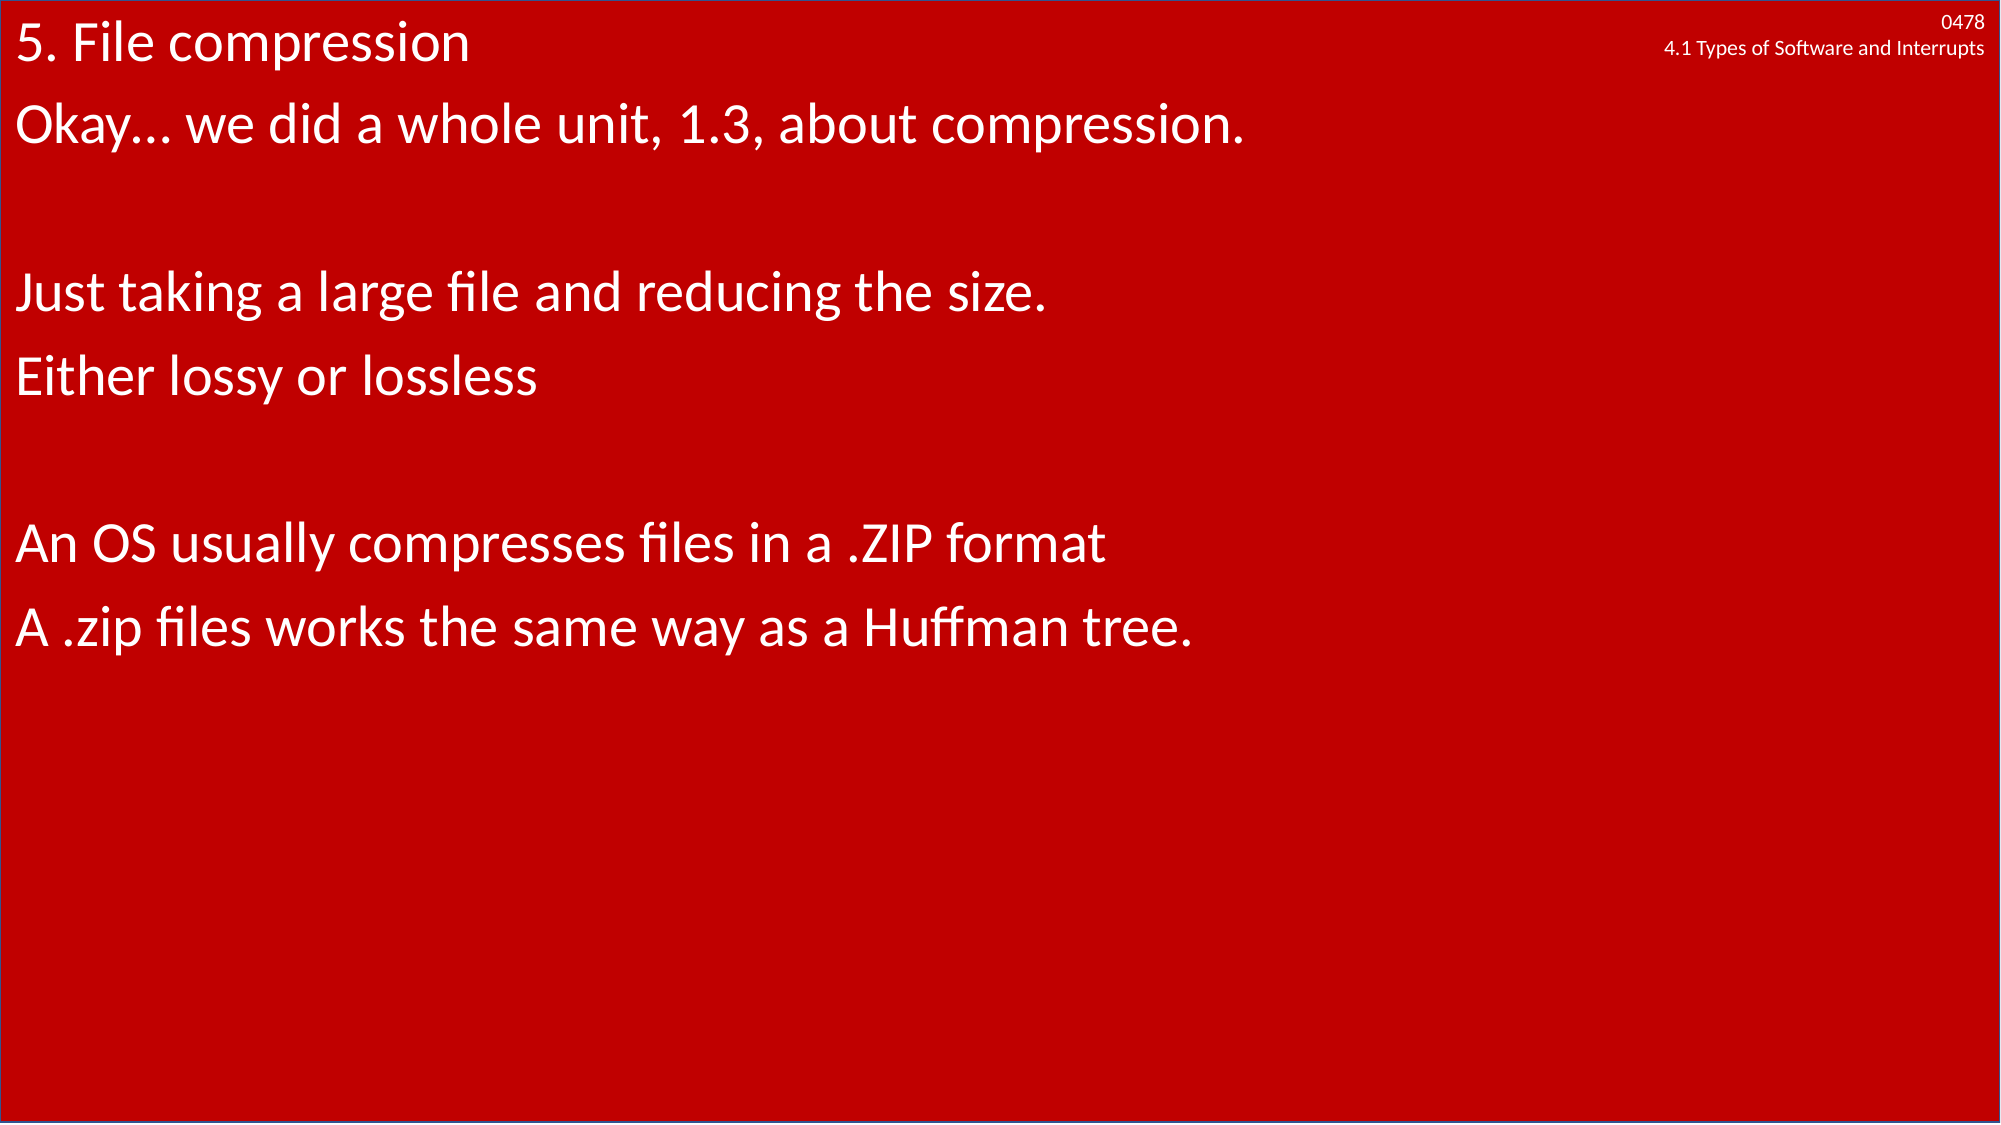

# 5. File compression
Okay… we did a whole unit, 1.3, about compression.

Just taking a large file and reducing the size.
Either lossy or lossless

An OS usually compresses files in a .ZIP format
A .zip files works the same way as a Huffman tree.